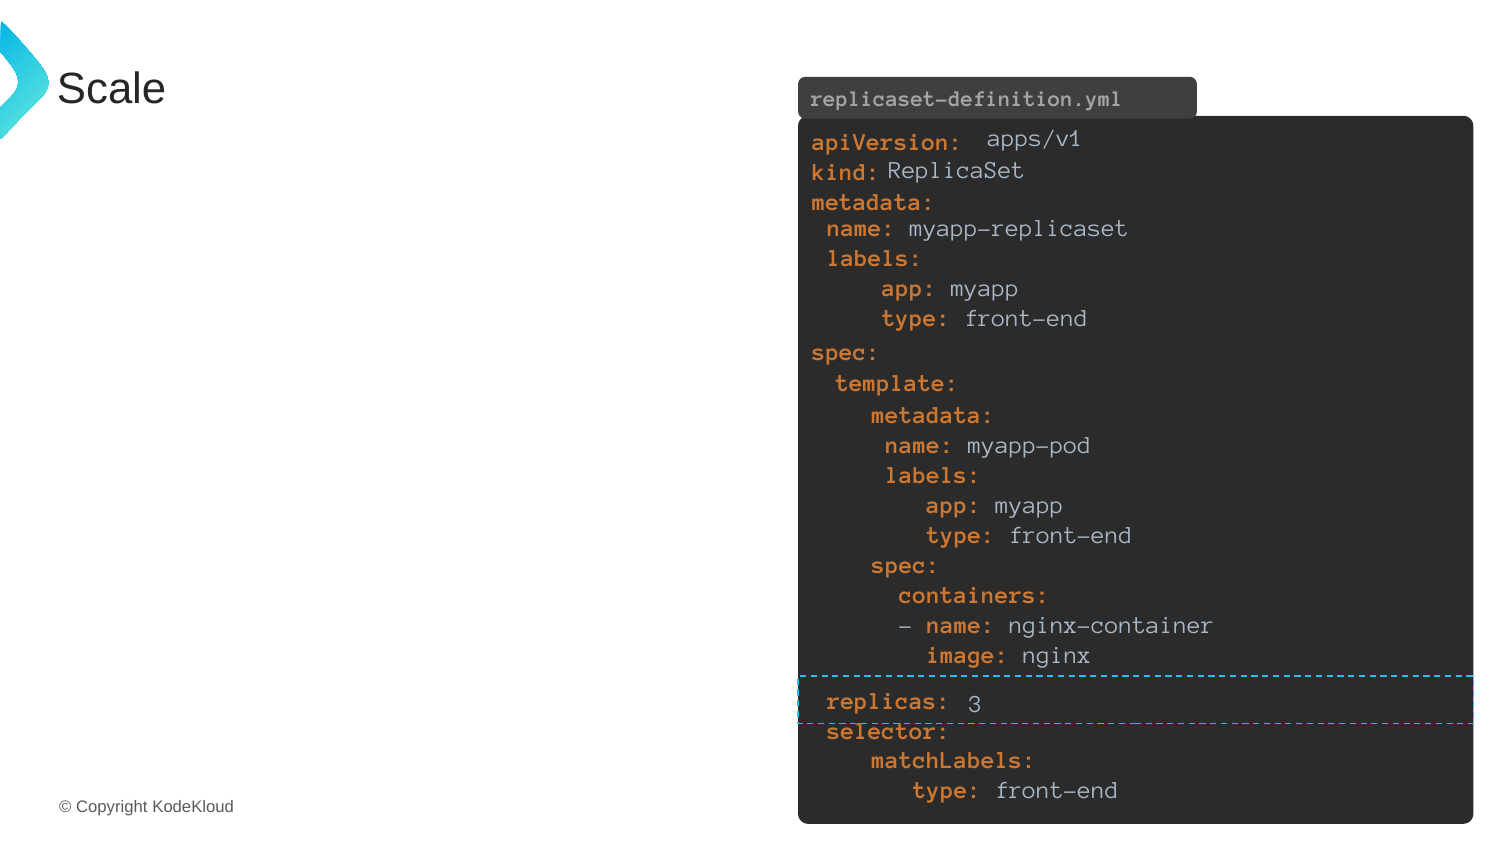

# Scale
replicaset-definition.yml
apps/v1
apiVersion:
kind:
metadata:

spec:

ReplicaSet
name: myapp-replicaset
labels:
    app: myapp
    type: front-end

template:

metadata:
 name: myapp-pod
 labels:
    app: myapp
    type: front-end
spec:
  containers:
  - name: nginx-container
    image: nginx

replicas:

3
selector:

matchLabels:
   type: front-end